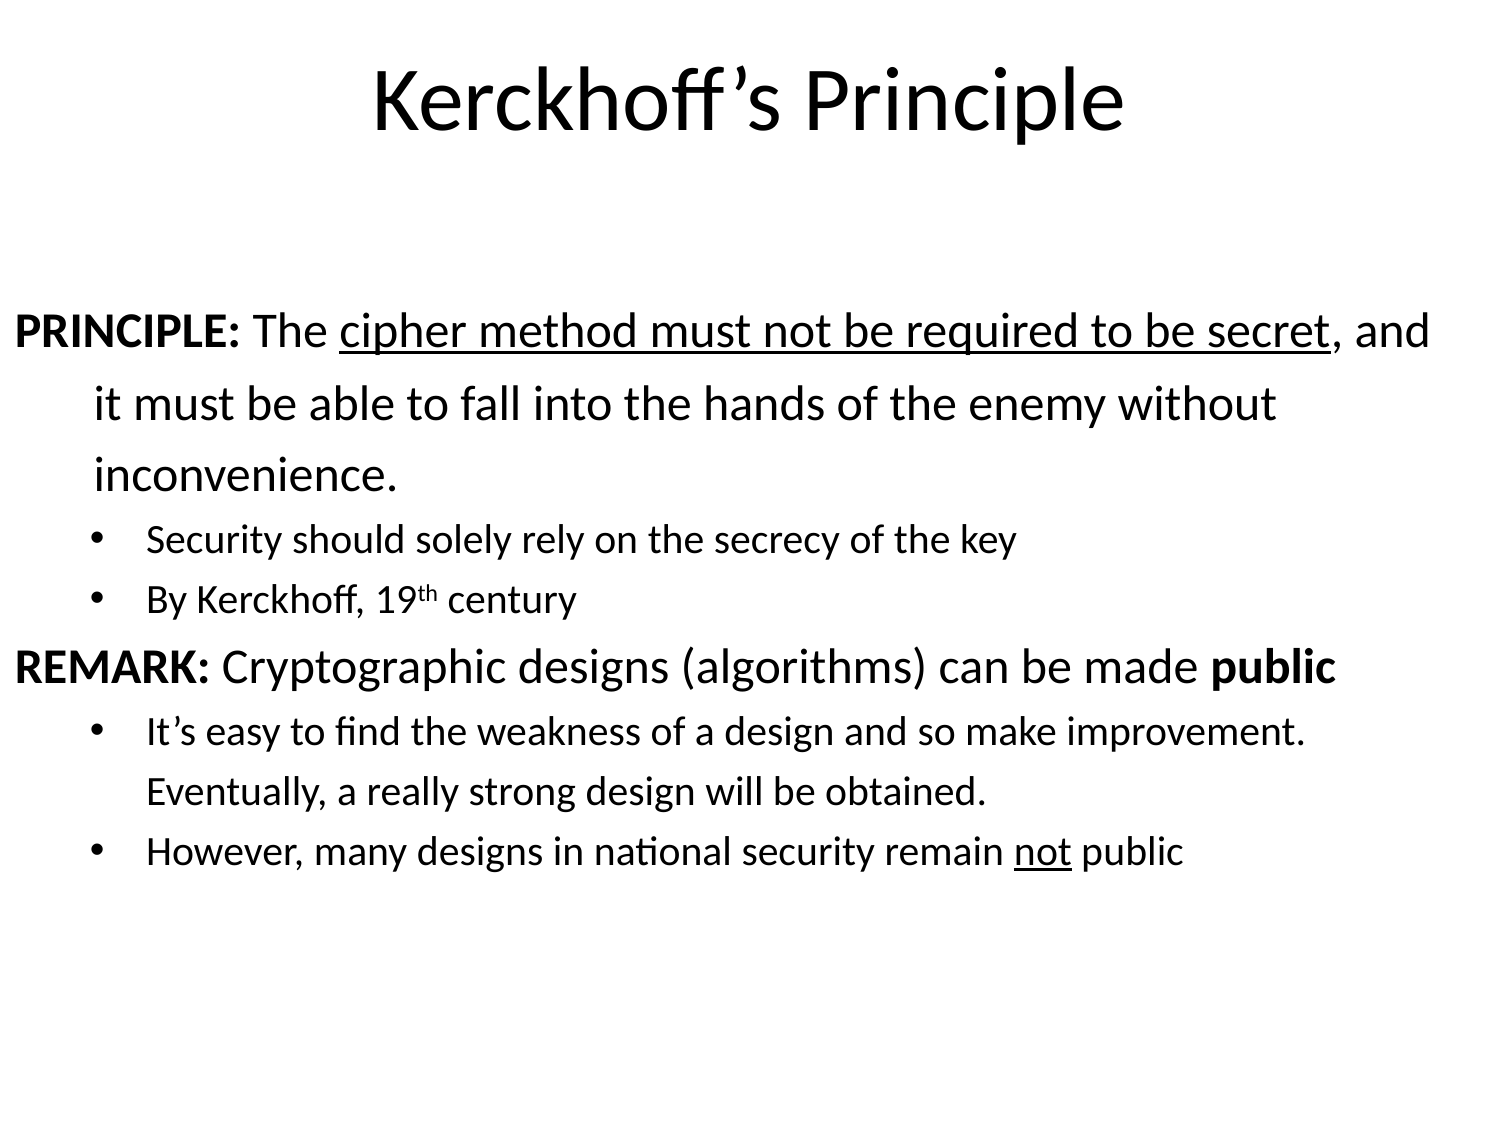

# Kerckhoff’s Principle
PRINCIPLE: The cipher method must not be required to be secret, and
       it must be able to fall into the hands of the enemy without
       inconvenience.
Security should solely rely on the secrecy of the key
By Kerckhoff, 19th century
REMARK: Cryptographic designs (algorithms) can be made public
It’s easy to find the weakness of a design and so make improvement. Eventually, a really strong design will be obtained.
However, many designs in national security remain not public